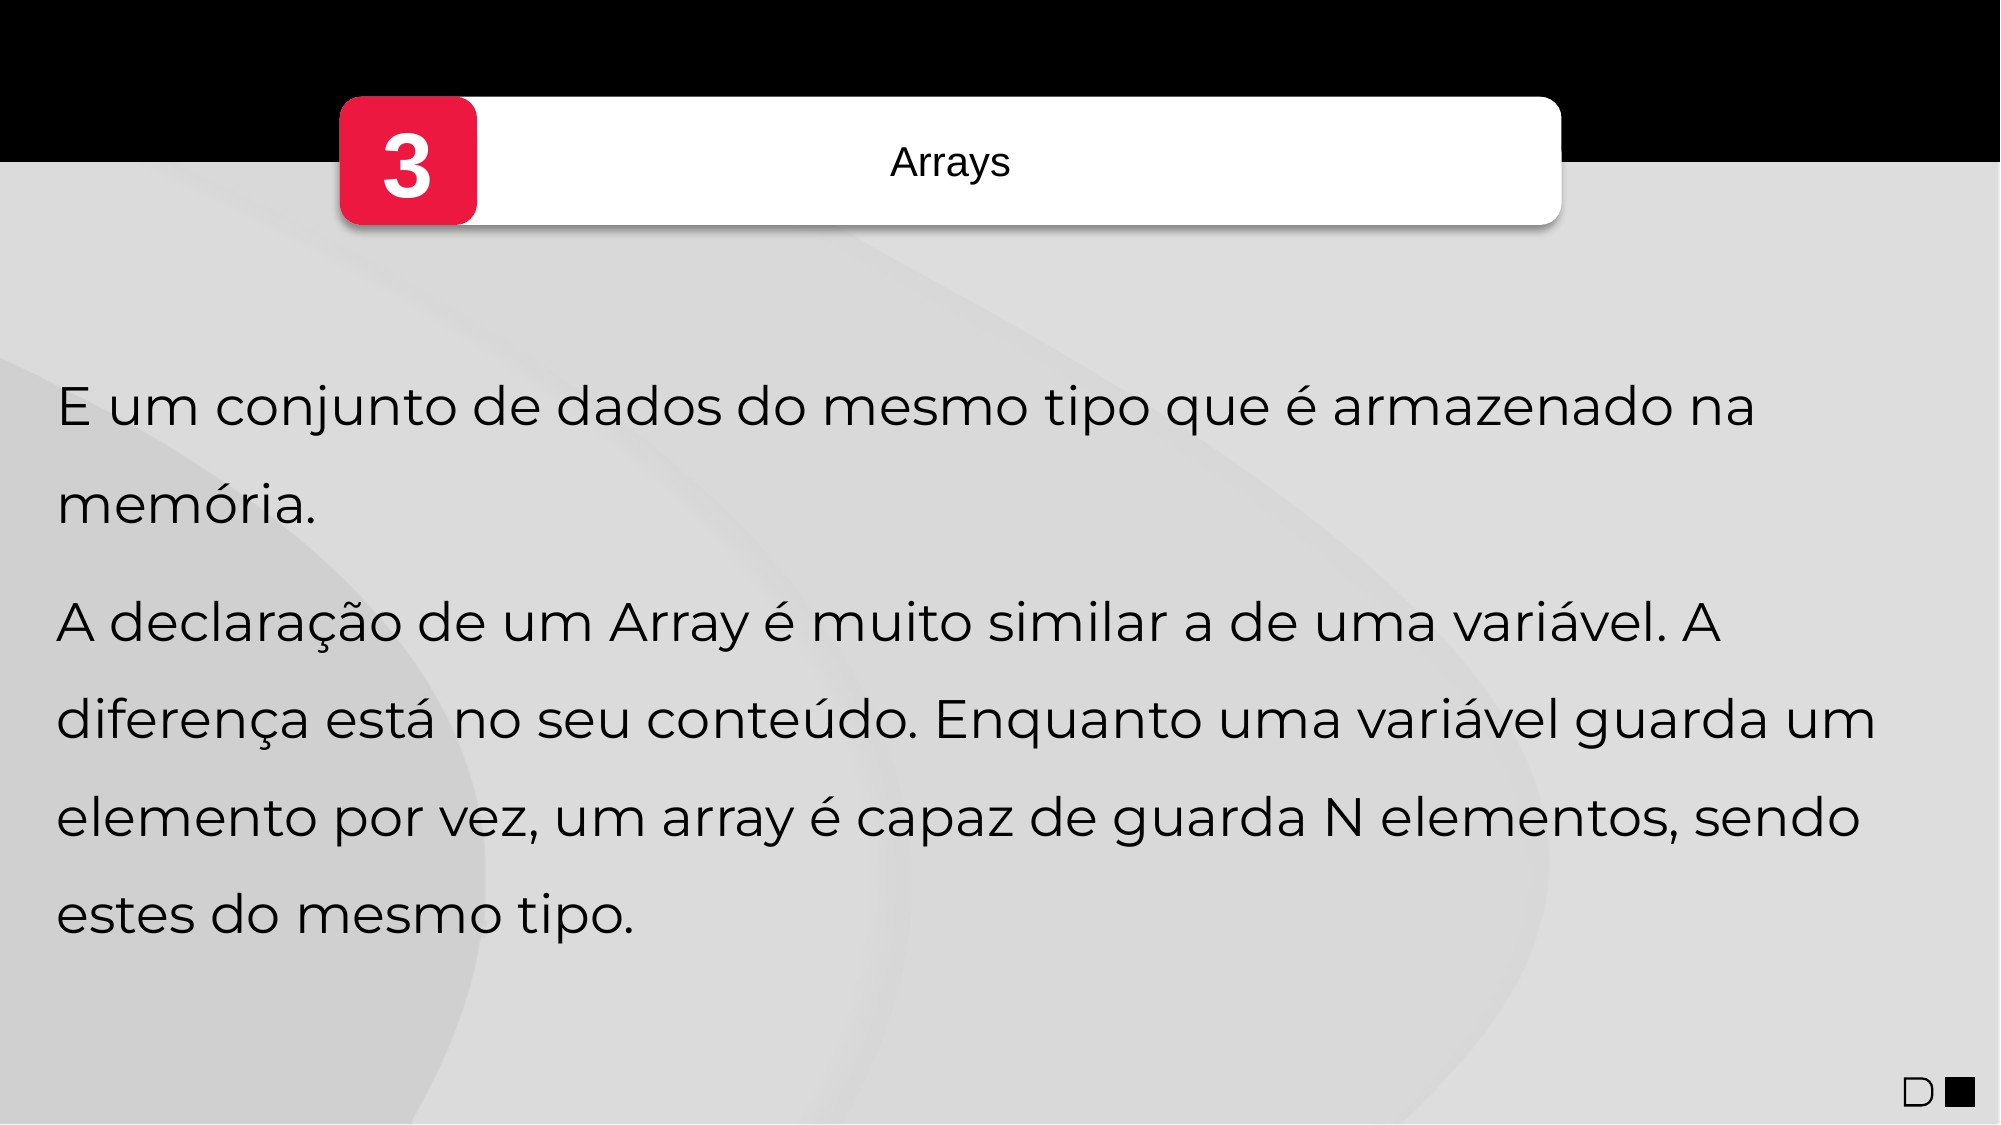

3
Arrays
E um conjunto de dados do mesmo tipo que é armazenado na memória.
A declaração de um Array é muito similar a de uma variável. A diferença está no seu conteúdo. Enquanto uma variável guarda um elemento por vez, um array é capaz de guarda N elementos, sendo estes do mesmo tipo.